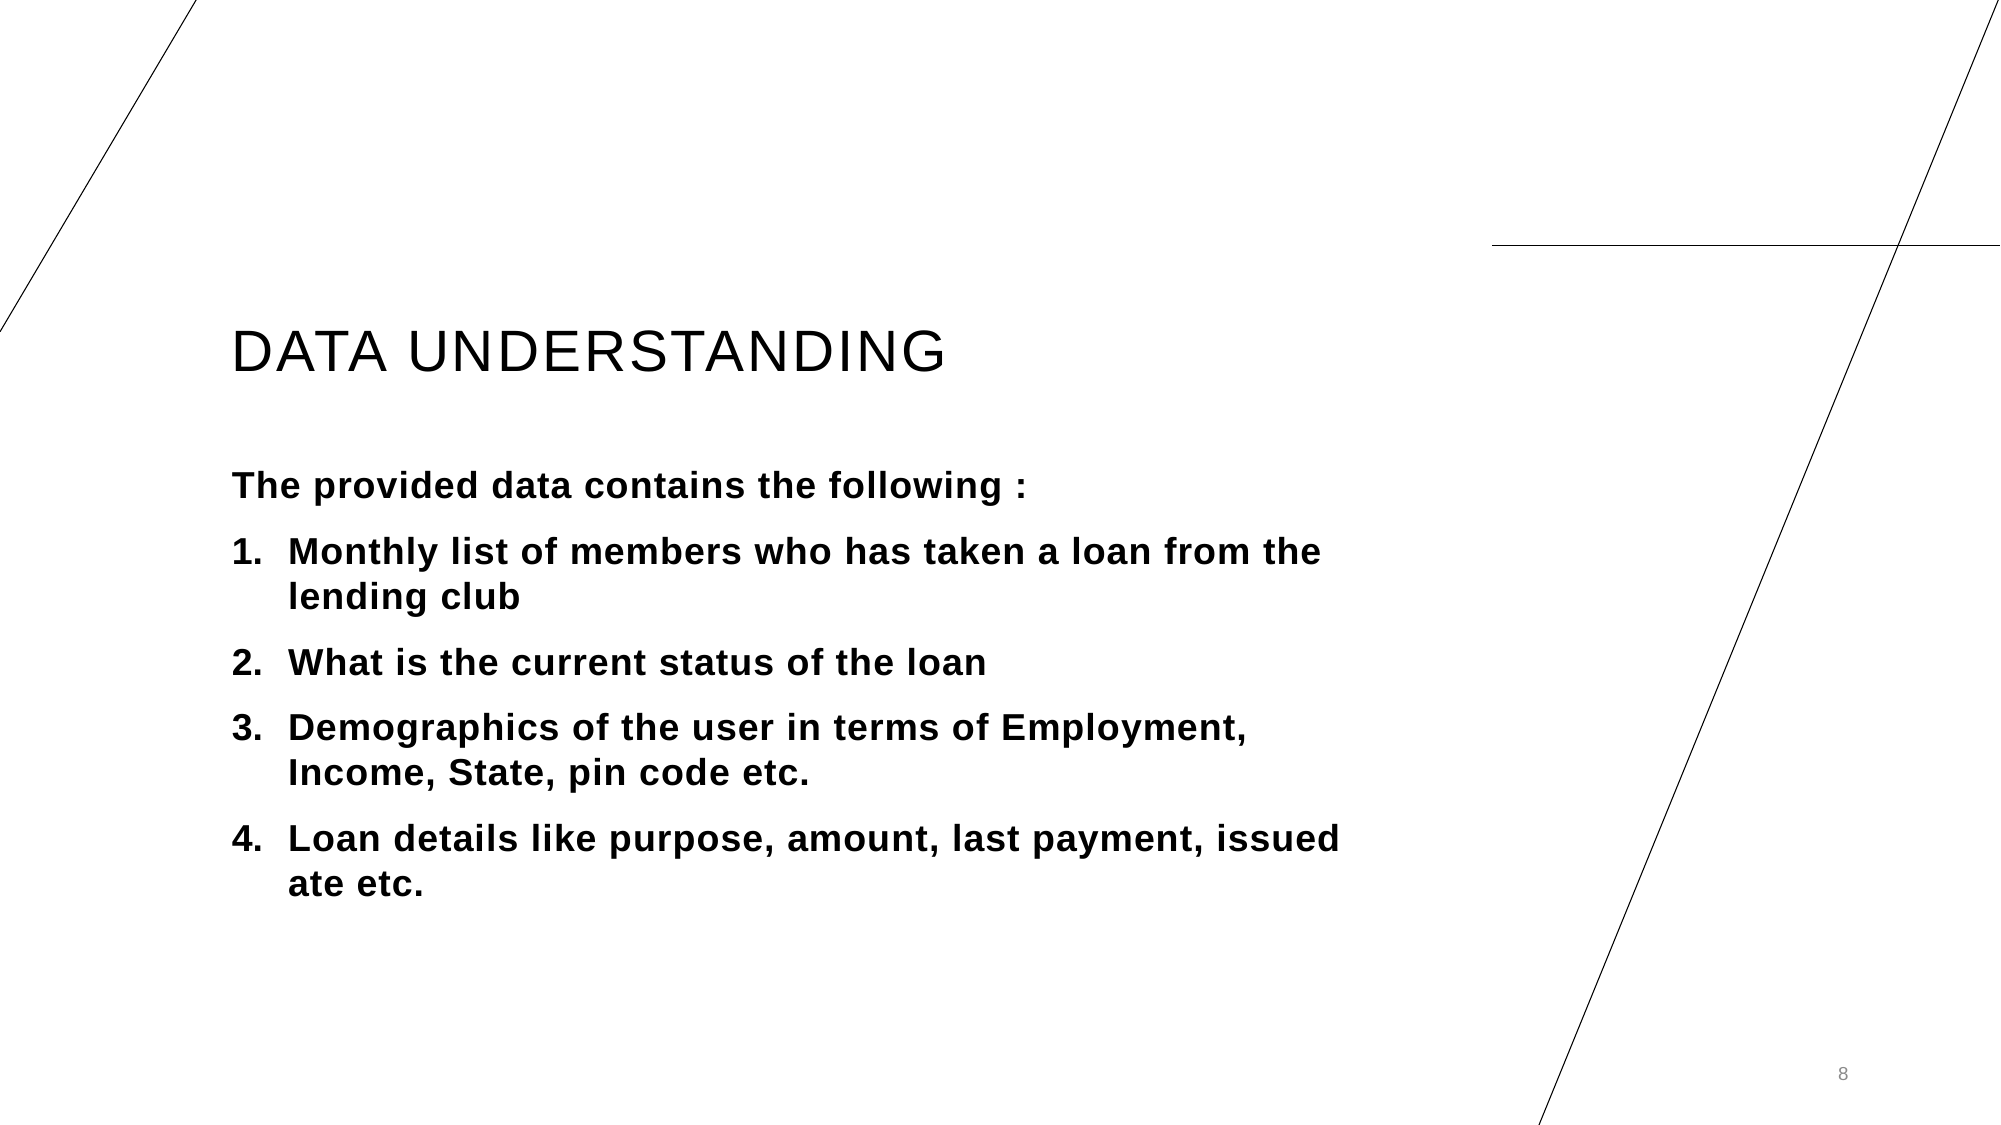

# Data understanding
The provided data contains the following :
Monthly list of members who has taken a loan from the lending club
What is the current status of the loan
Demographics of the user in terms of Employment, Income, State, pin code etc.
Loan details like purpose, amount, last payment, issued ate etc.
8